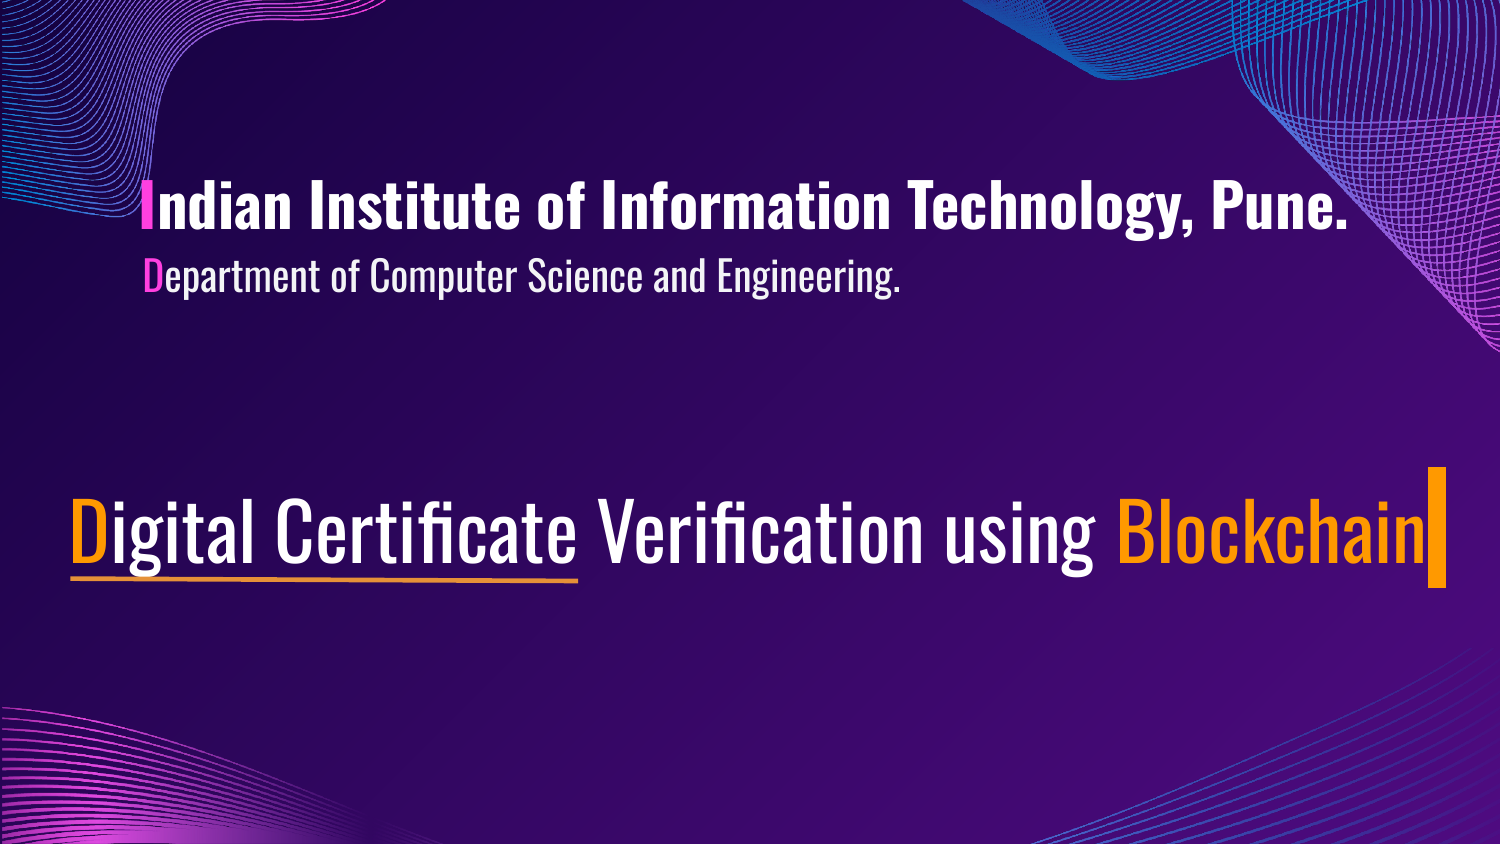

Indian Institute of Information Technology, Pune.

 Department of Computer Science and Engineering.
   Digital Certificate Verification using Blockchain